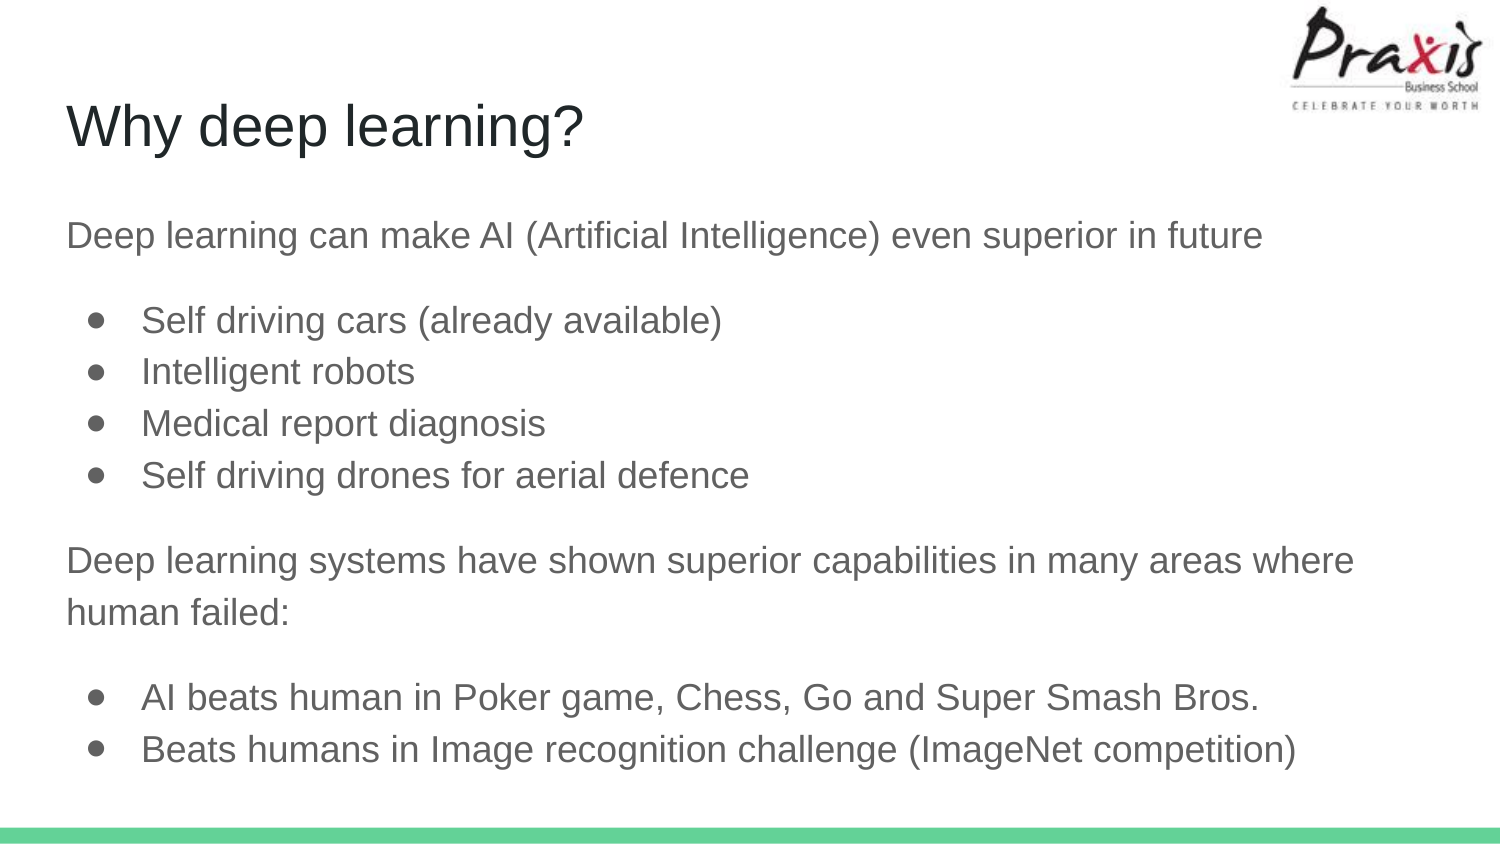

# Why deep learning?

Deep learning can make AI (Artificial Intelligence) even superior in future
Self driving cars (already available)
Intelligent robots
Medical report diagnosis
Self driving drones for aerial defence
Deep learning systems have shown superior capabilities in many areas where human failed:
AI beats human in Poker game, Chess, Go and Super Smash Bros.
Beats humans in Image recognition challenge (ImageNet competition)